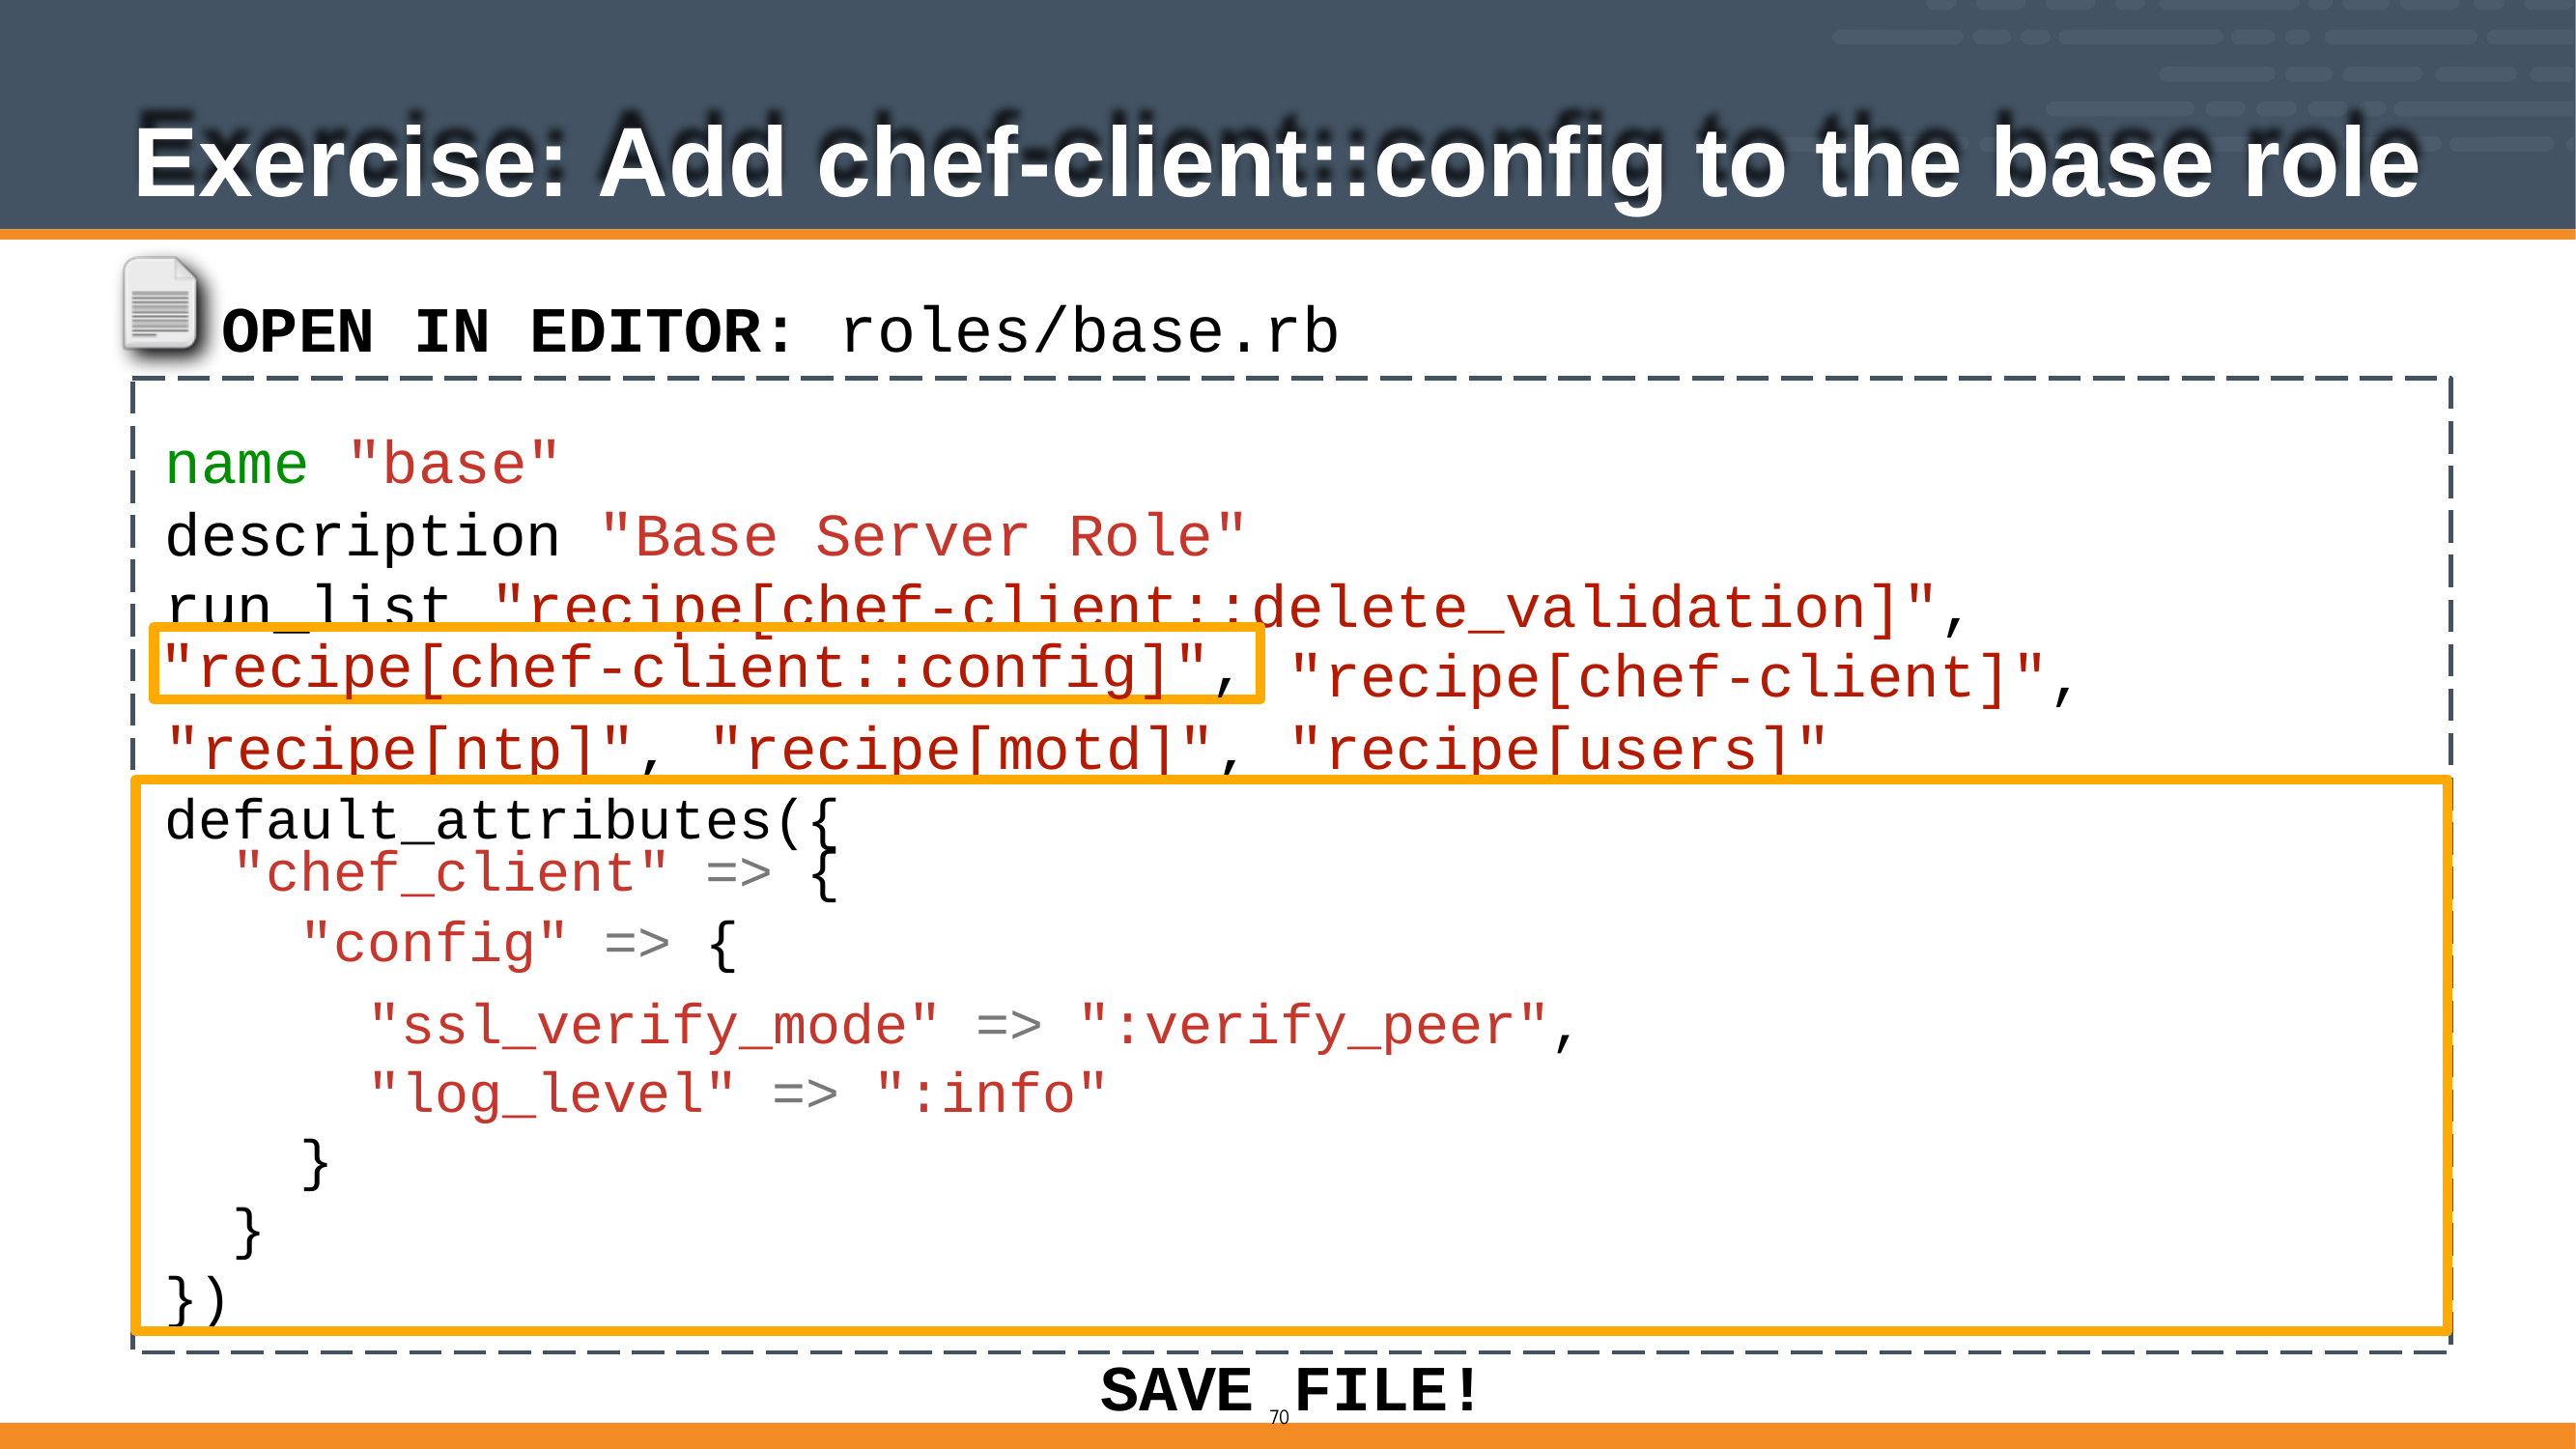

# Exercise: Add chef-client::config to the base role

OPEN IN EDITOR: roles/base.rb
name "base"
description "Base Server Role"
run_list "recipe[chef-client::delete_validation]",

"recipe[chef-client::config]",
"recipe[chef-client]", "recipe[users]"
"recipe[ntp]", "recipe[motd]",
default_attributes({

| "chef\_client" | => | { |
| --- | --- | --- |
| "config" => | { |  |
"ssl_verify_mode"
=> ":verify_peer",
"log_level" => ":info"
}
}
})
SAVE
FILE!
70